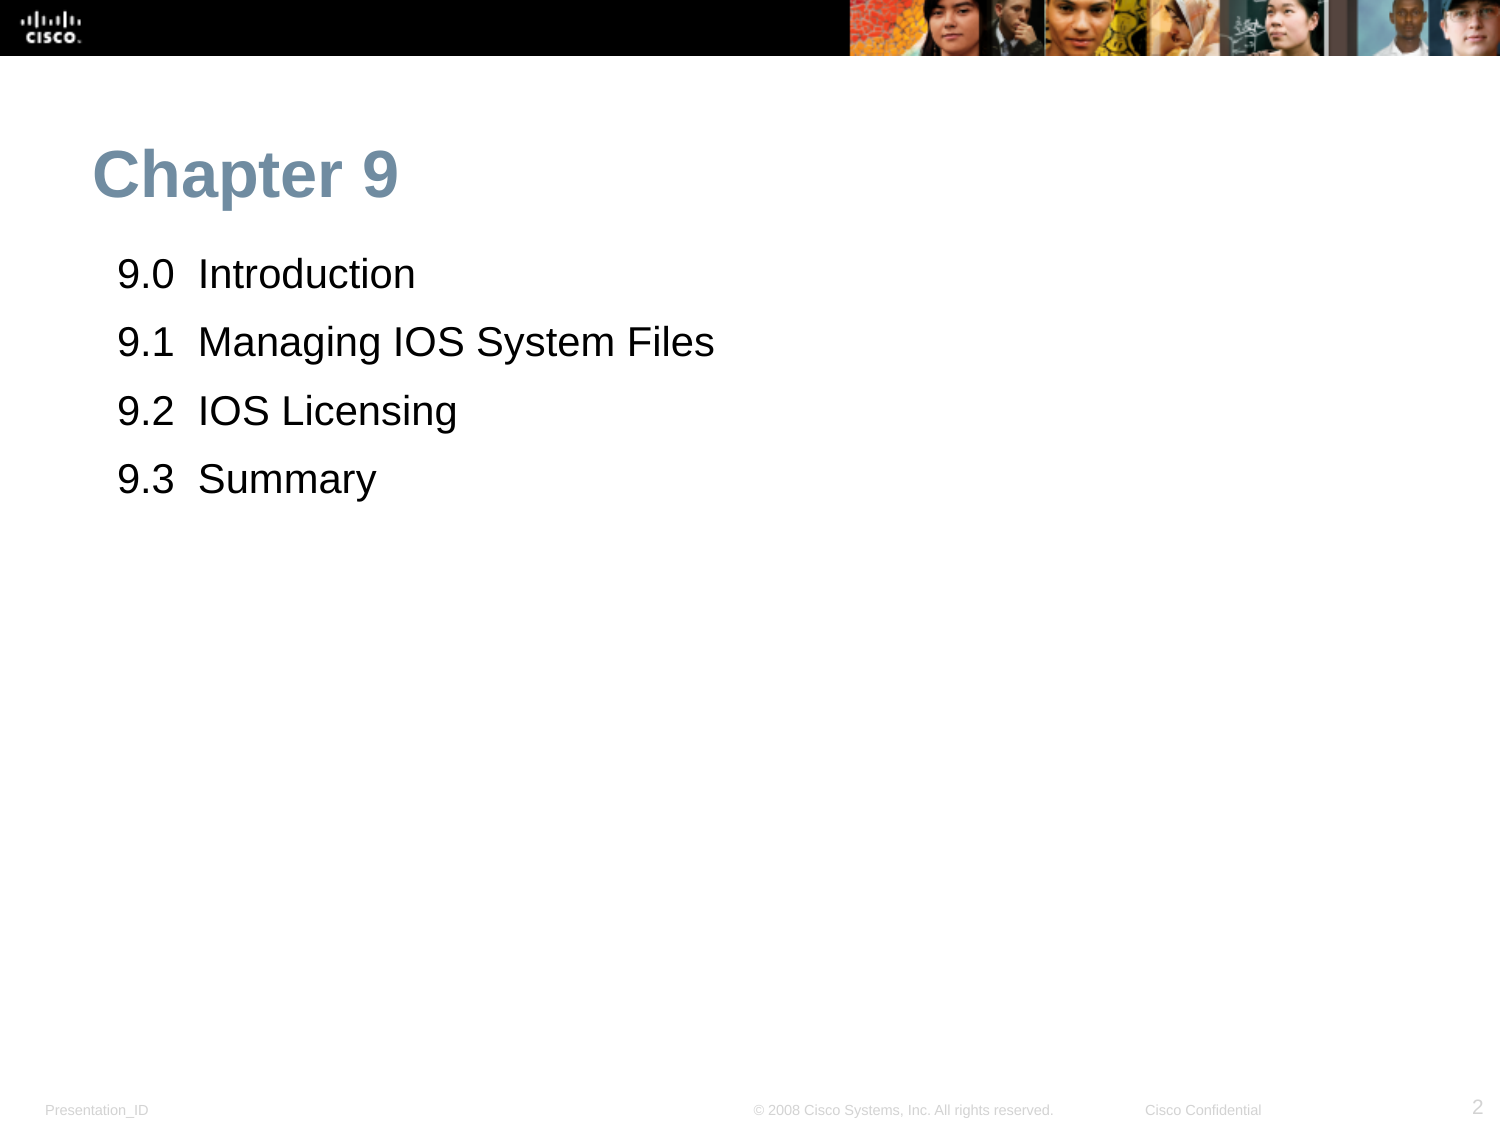

# Chapter 9
9.0  Introduction
9.1  Managing IOS System Files
9.2  IOS Licensing
9.3  Summary